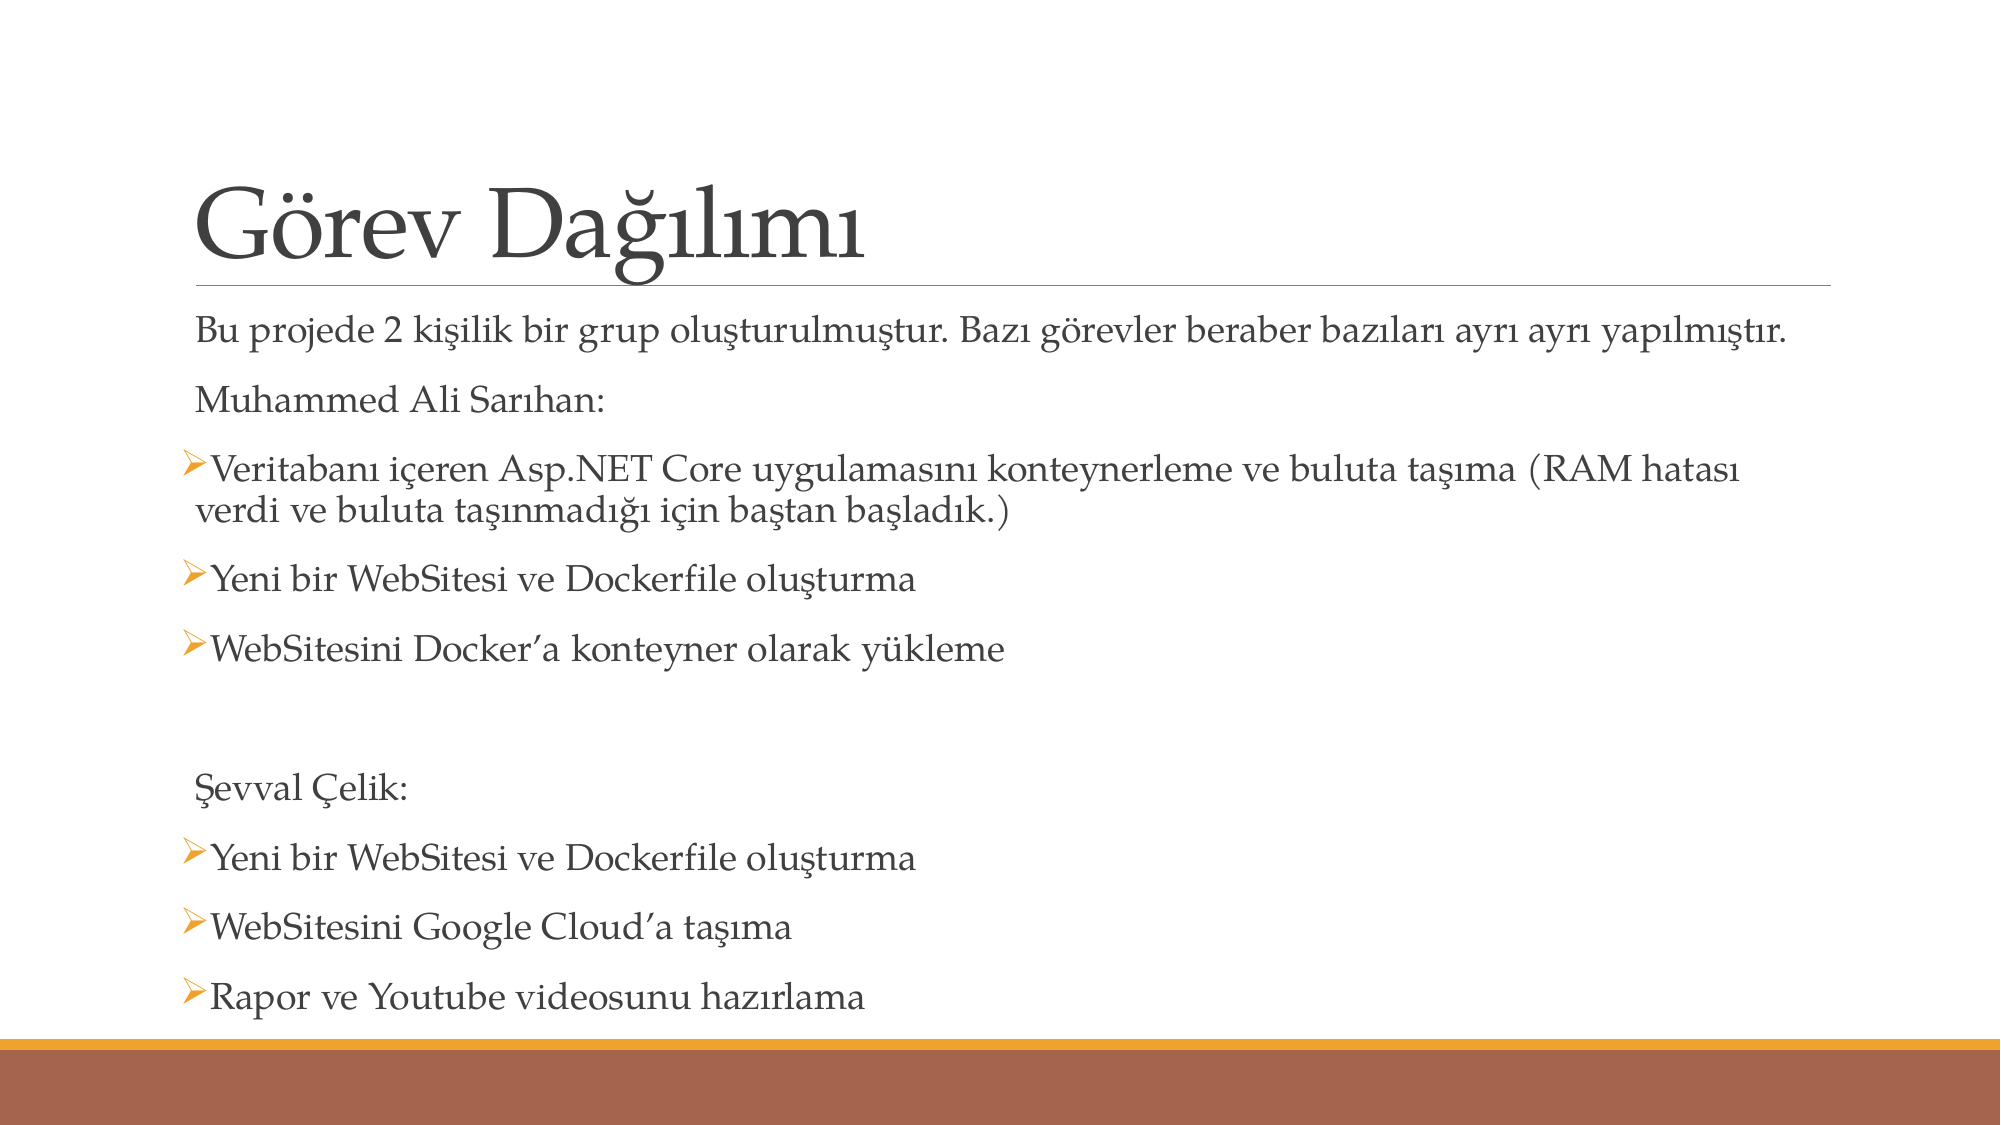

# Görev Dağılımı
Bu projede 2 kişilik bir grup oluşturulmuştur. Bazı görevler beraber bazıları ayrı ayrı yapılmıştır.
Muhammed Ali Sarıhan:
Veritabanı içeren Asp.NET Core uygulamasını konteynerleme ve buluta taşıma (RAM hatası verdi ve buluta taşınmadığı için baştan başladık.)
Yeni bir WebSitesi ve Dockerfile oluşturma
WebSitesini Docker’a konteyner olarak yükleme

Şevval Çelik:
Yeni bir WebSitesi ve Dockerfile oluşturma
WebSitesini Google Cloud’a taşıma
Rapor ve Youtube videosunu hazırlama